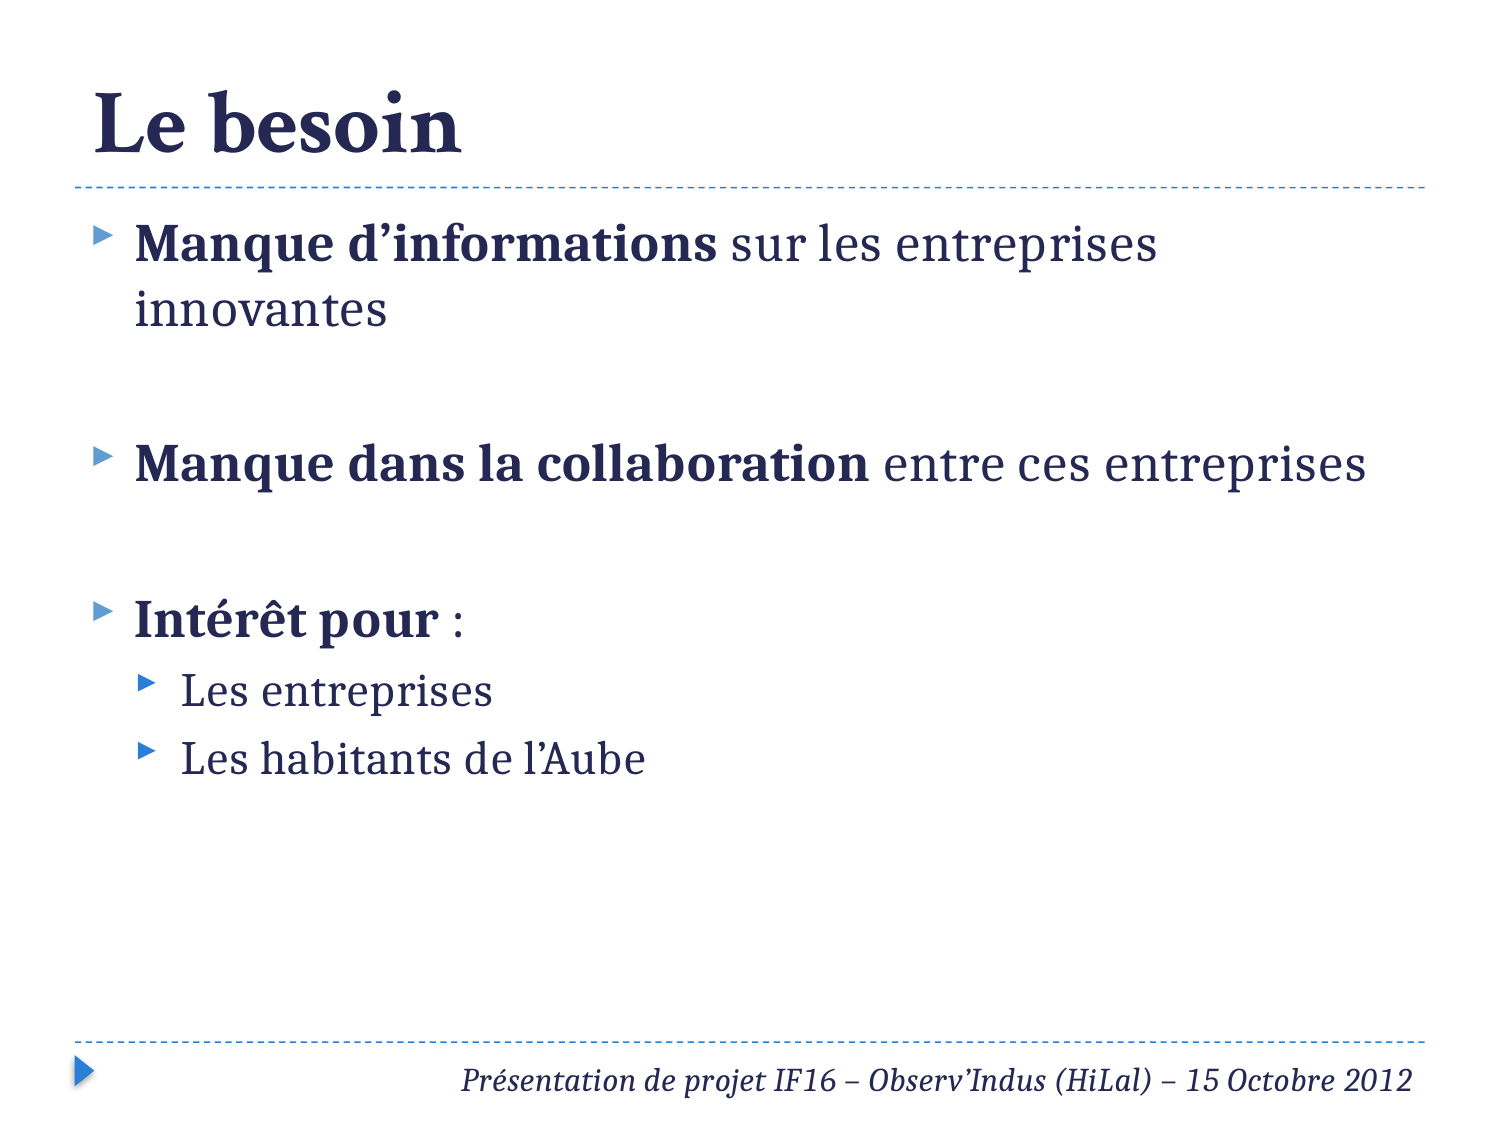

# Le besoin
Manque d’informations sur les entreprises innovantes

Manque dans la collaboration entre ces entreprises

Intérêt pour :
Les entreprises
Les habitants de l’Aube
Présentation de projet IF16 – Observ’Indus (HiLal) – 15 Octobre 2012